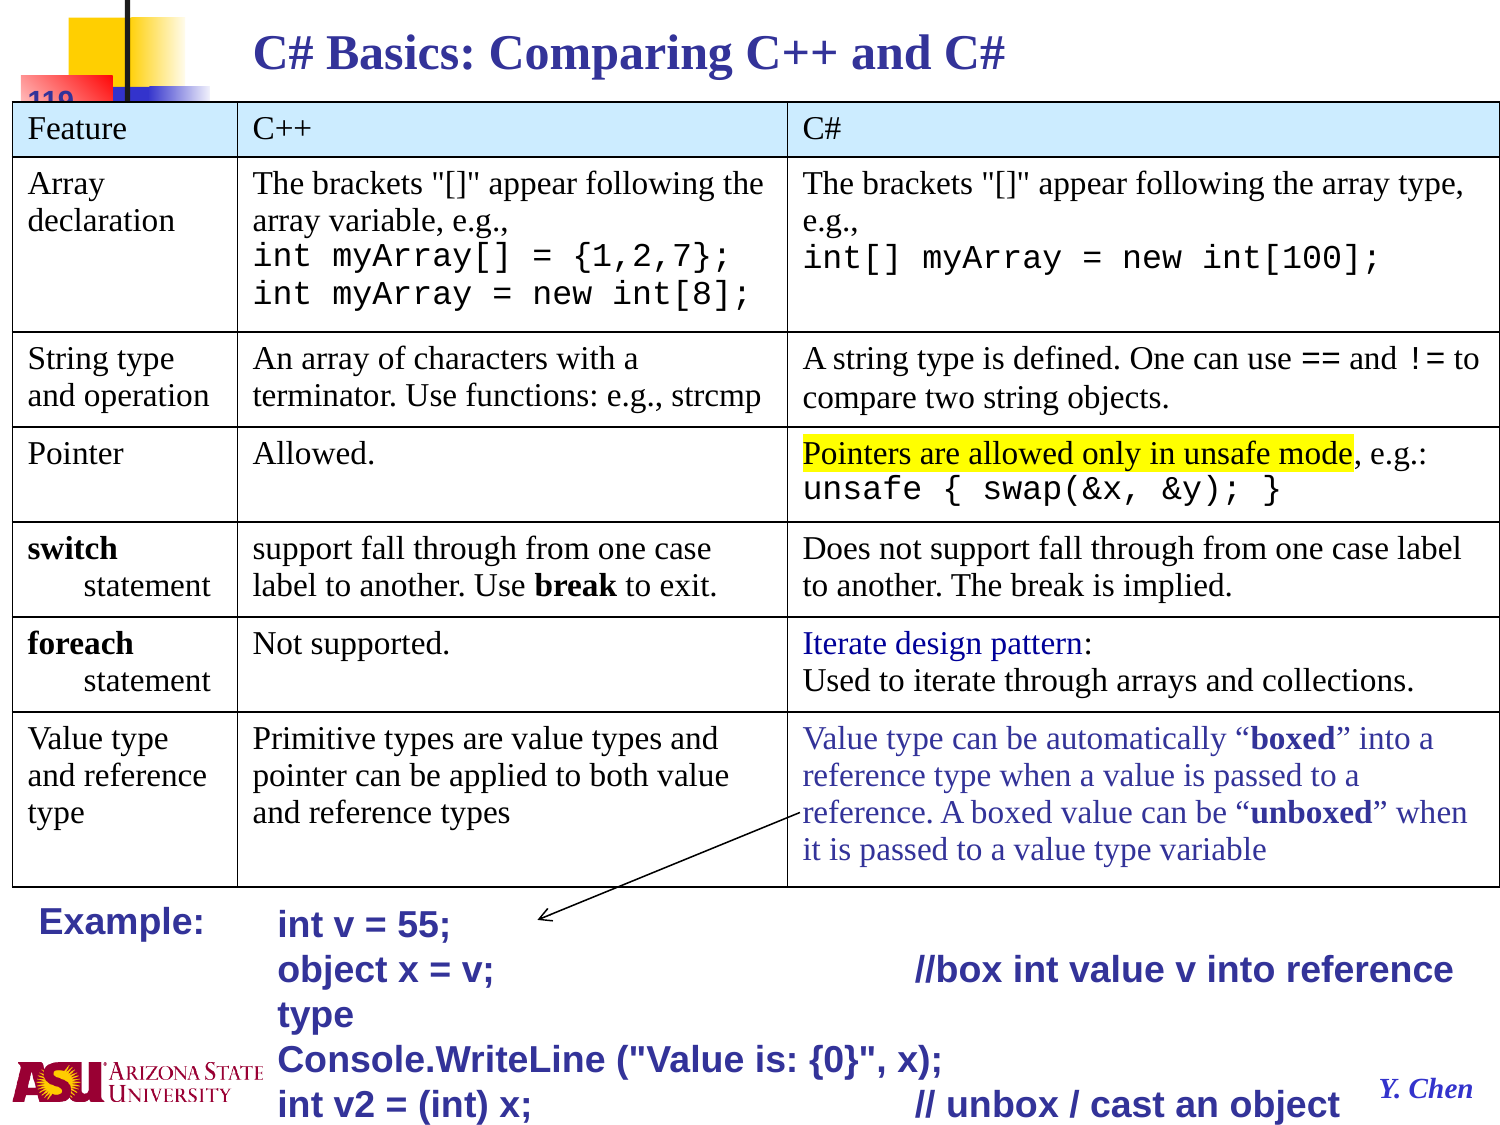

# C# Basics: Comparing C++ and C#
119
| Feature | C++ | C# |
| --- | --- | --- |
| Array declaration | The brackets "[]" appear following the array variable, e.g., int myArray[] = {1,2,7}; int myArray = new int[8]; | The brackets "[]" appear following the array type, e.g., int[] myArray = new int[100]; |
| String type and operation | An array of characters with a terminator. Use functions: e.g., strcmp | A string type is defined. One can use == and != to compare two string objects. |
| Pointer | Allowed. | Pointers are allowed only in unsafe mode, e.g.: unsafe { swap(&x, &y); } |
| switch statement | support fall through from one case label to another. Use break to exit. | Does not support fall through from one case label to another. The break is implied. |
| foreach statement | Not supported. | Iterate design pattern: Used to iterate through arrays and collections. |
| Value type and reference type | Primitive types are value types and pointer can be applied to both value and reference types | Value type can be automatically “boxed” into a reference type when a value is passed to a reference. A boxed value can be “unboxed” when it is passed to a value type variable |
Example:
int v = 55;
object x = v; 	//box int value v into reference type
Console.WriteLine ("Value is: {0}", x);
int v2 = (int) x;	// unbox / cast an object